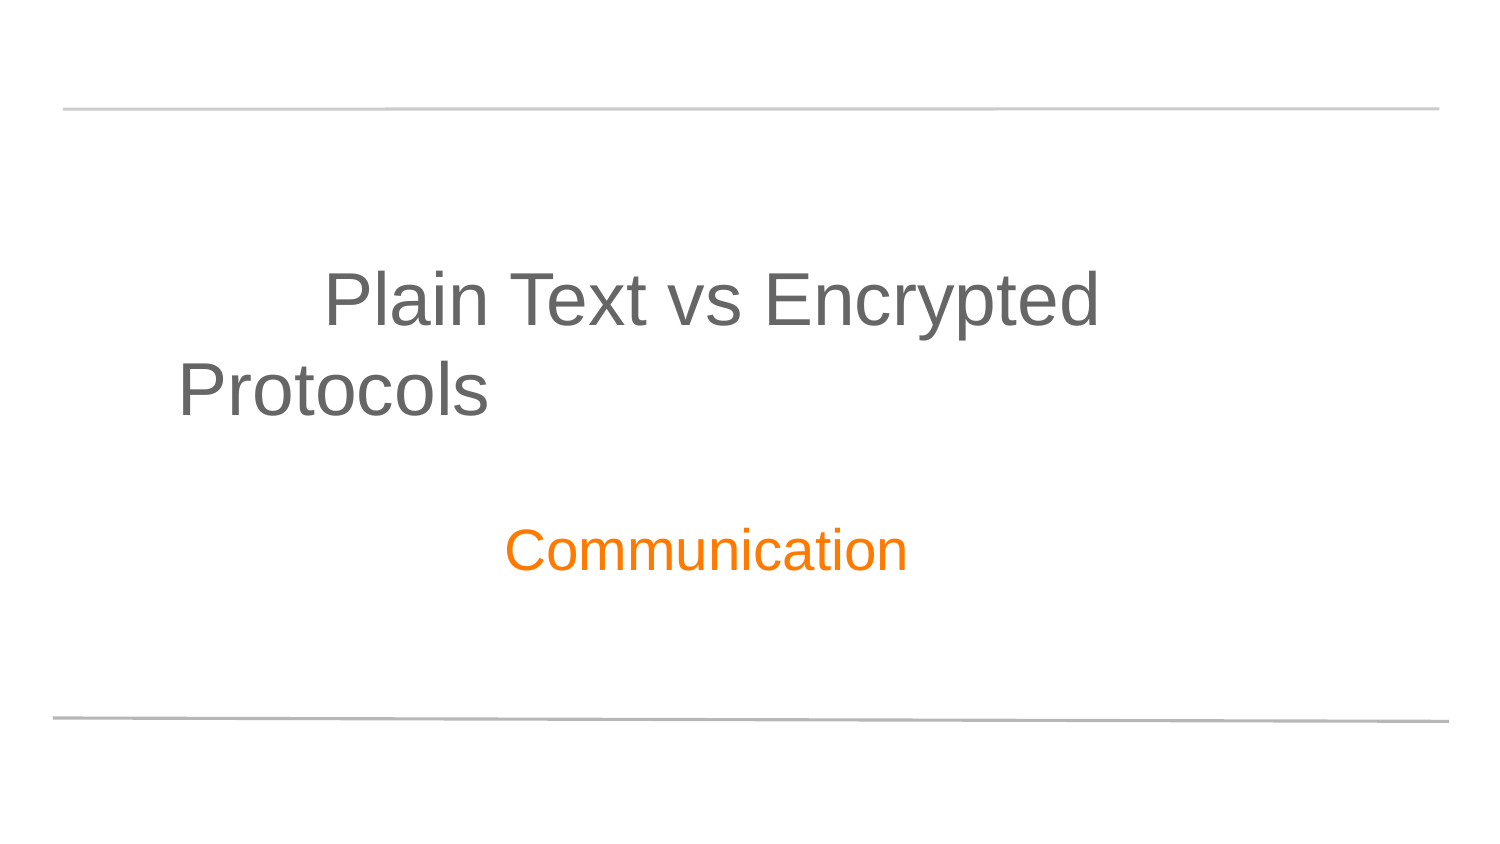

# Plain Text vs Encrypted Protocols
  Communication